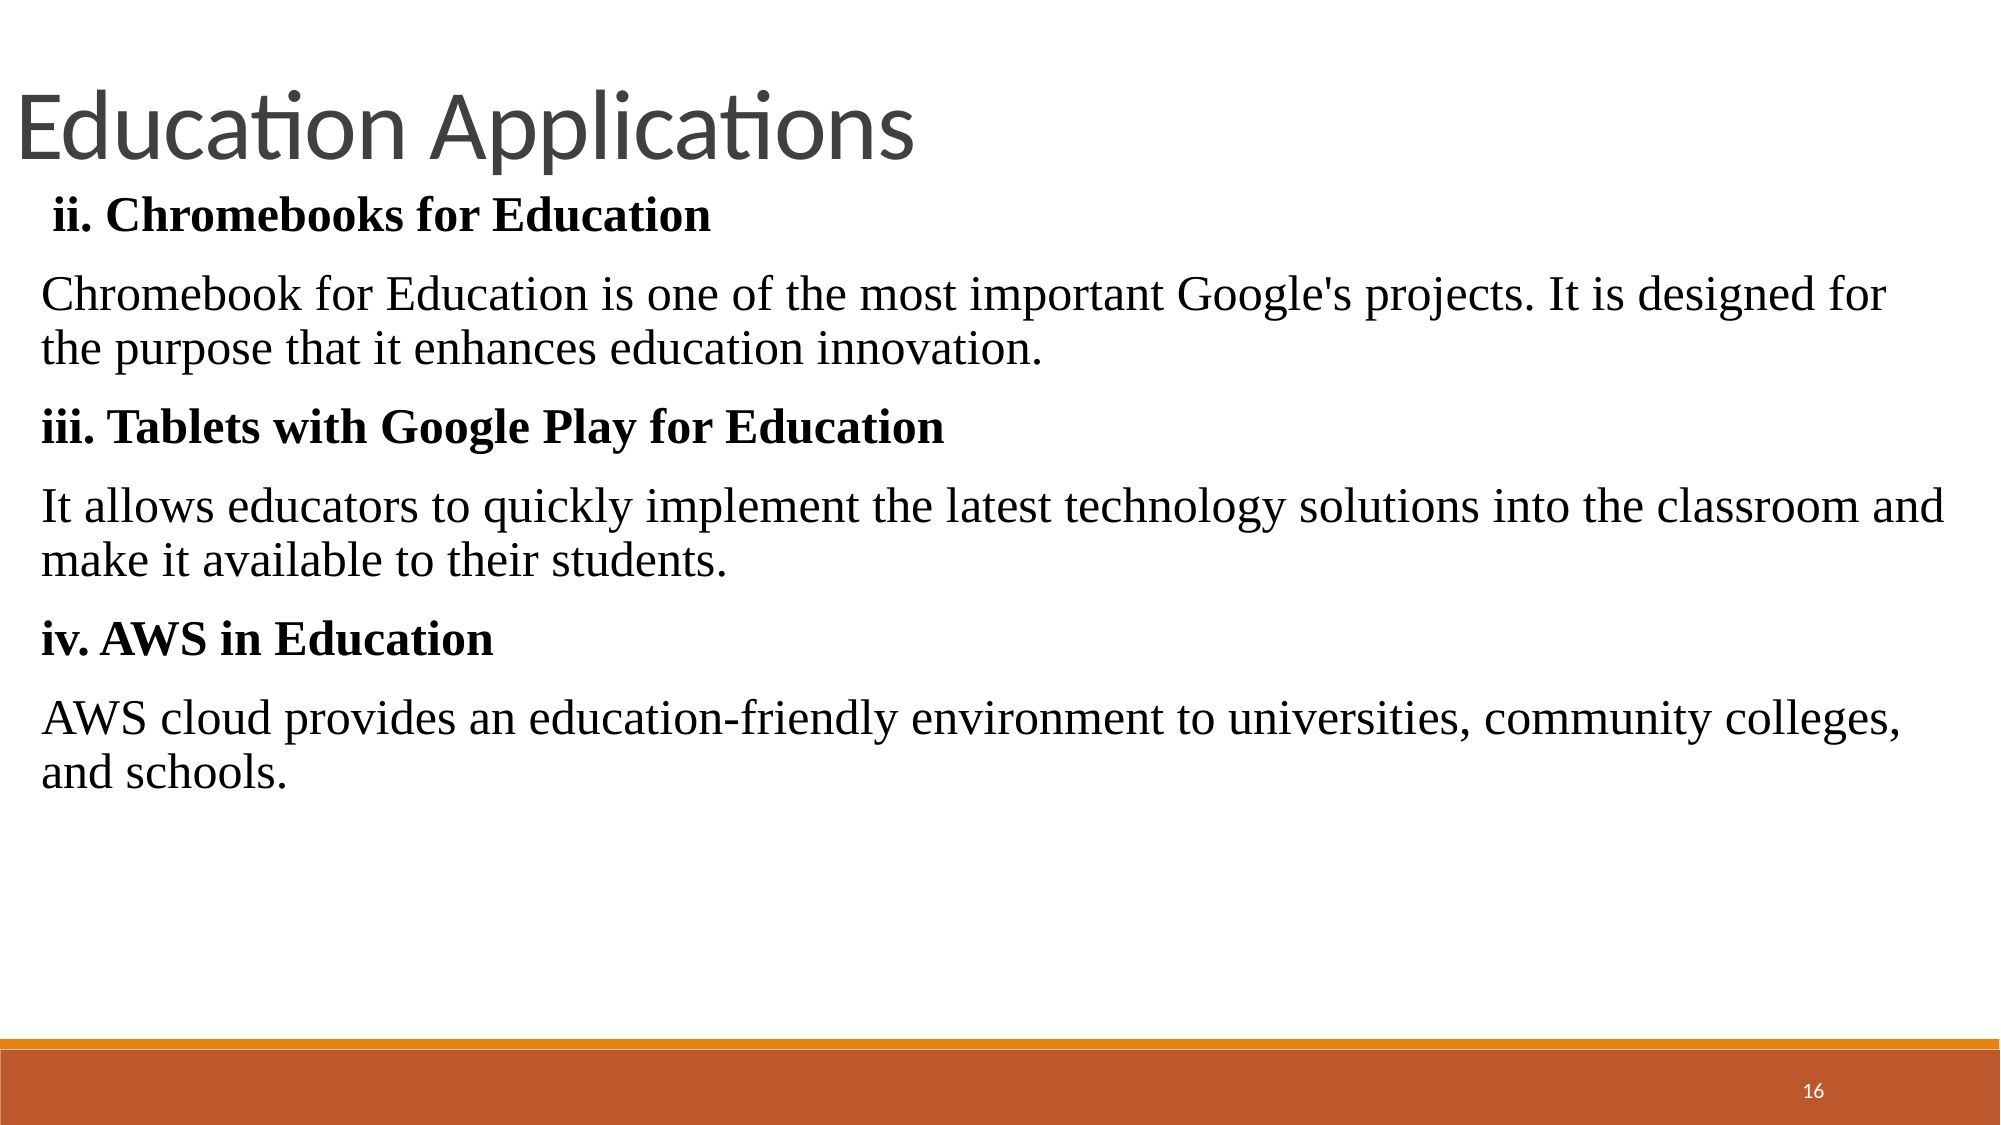

Education Applications
 ii. Chromebooks for Education
Chromebook for Education is one of the most important Google's projects. It is designed for the purpose that it enhances education innovation.
iii. Tablets with Google Play for Education
It allows educators to quickly implement the latest technology solutions into the classroom and make it available to their students.
iv. AWS in Education
AWS cloud provides an education-friendly environment to universities, community colleges, and schools.

16